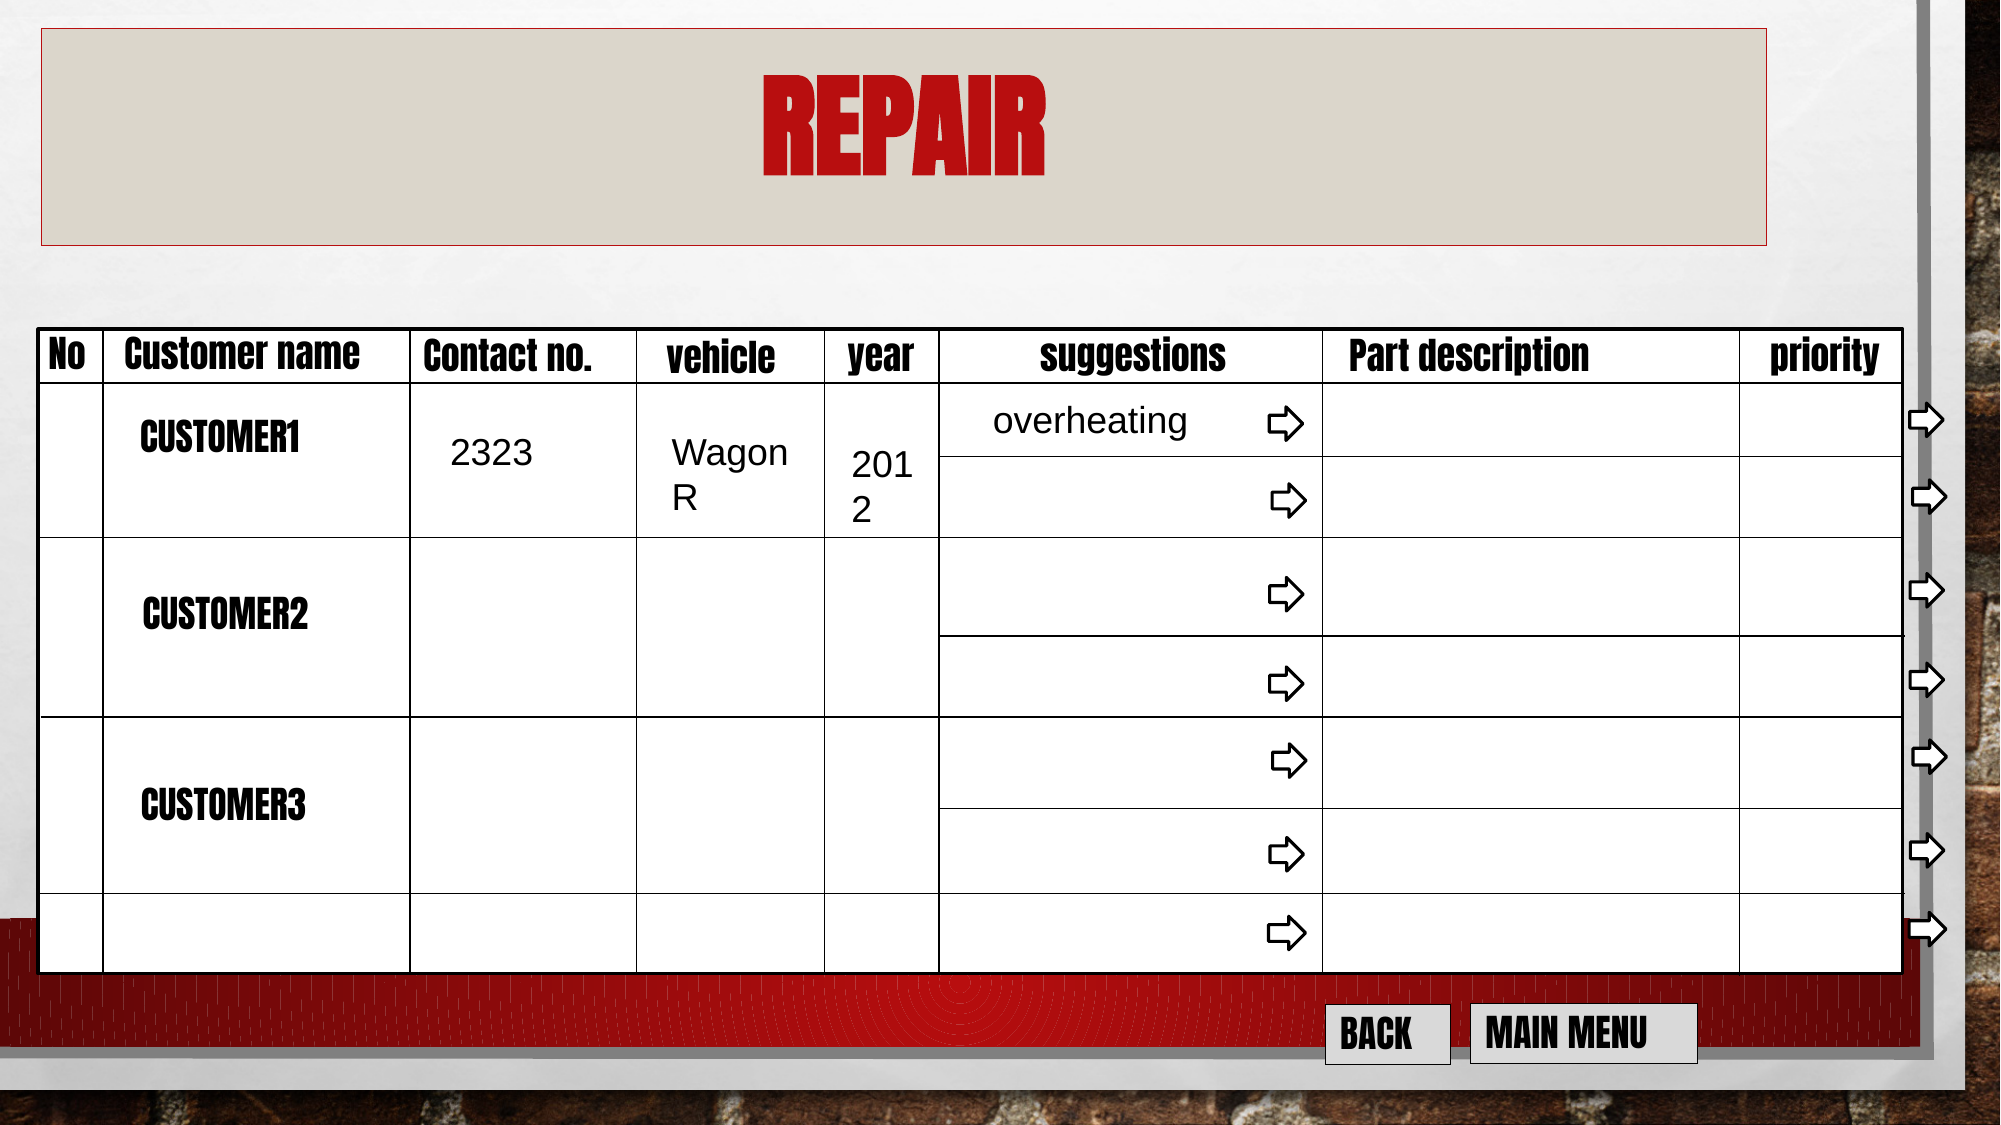

# REPAIR
No
Customer name
Contact no.
suggestions
Part description
priority
year

vehicle
overheating

CUSTOMER1
2323
Wagon R
2012

CUSTOMER2

CUSTOMER3

MAIN MENU
BACK